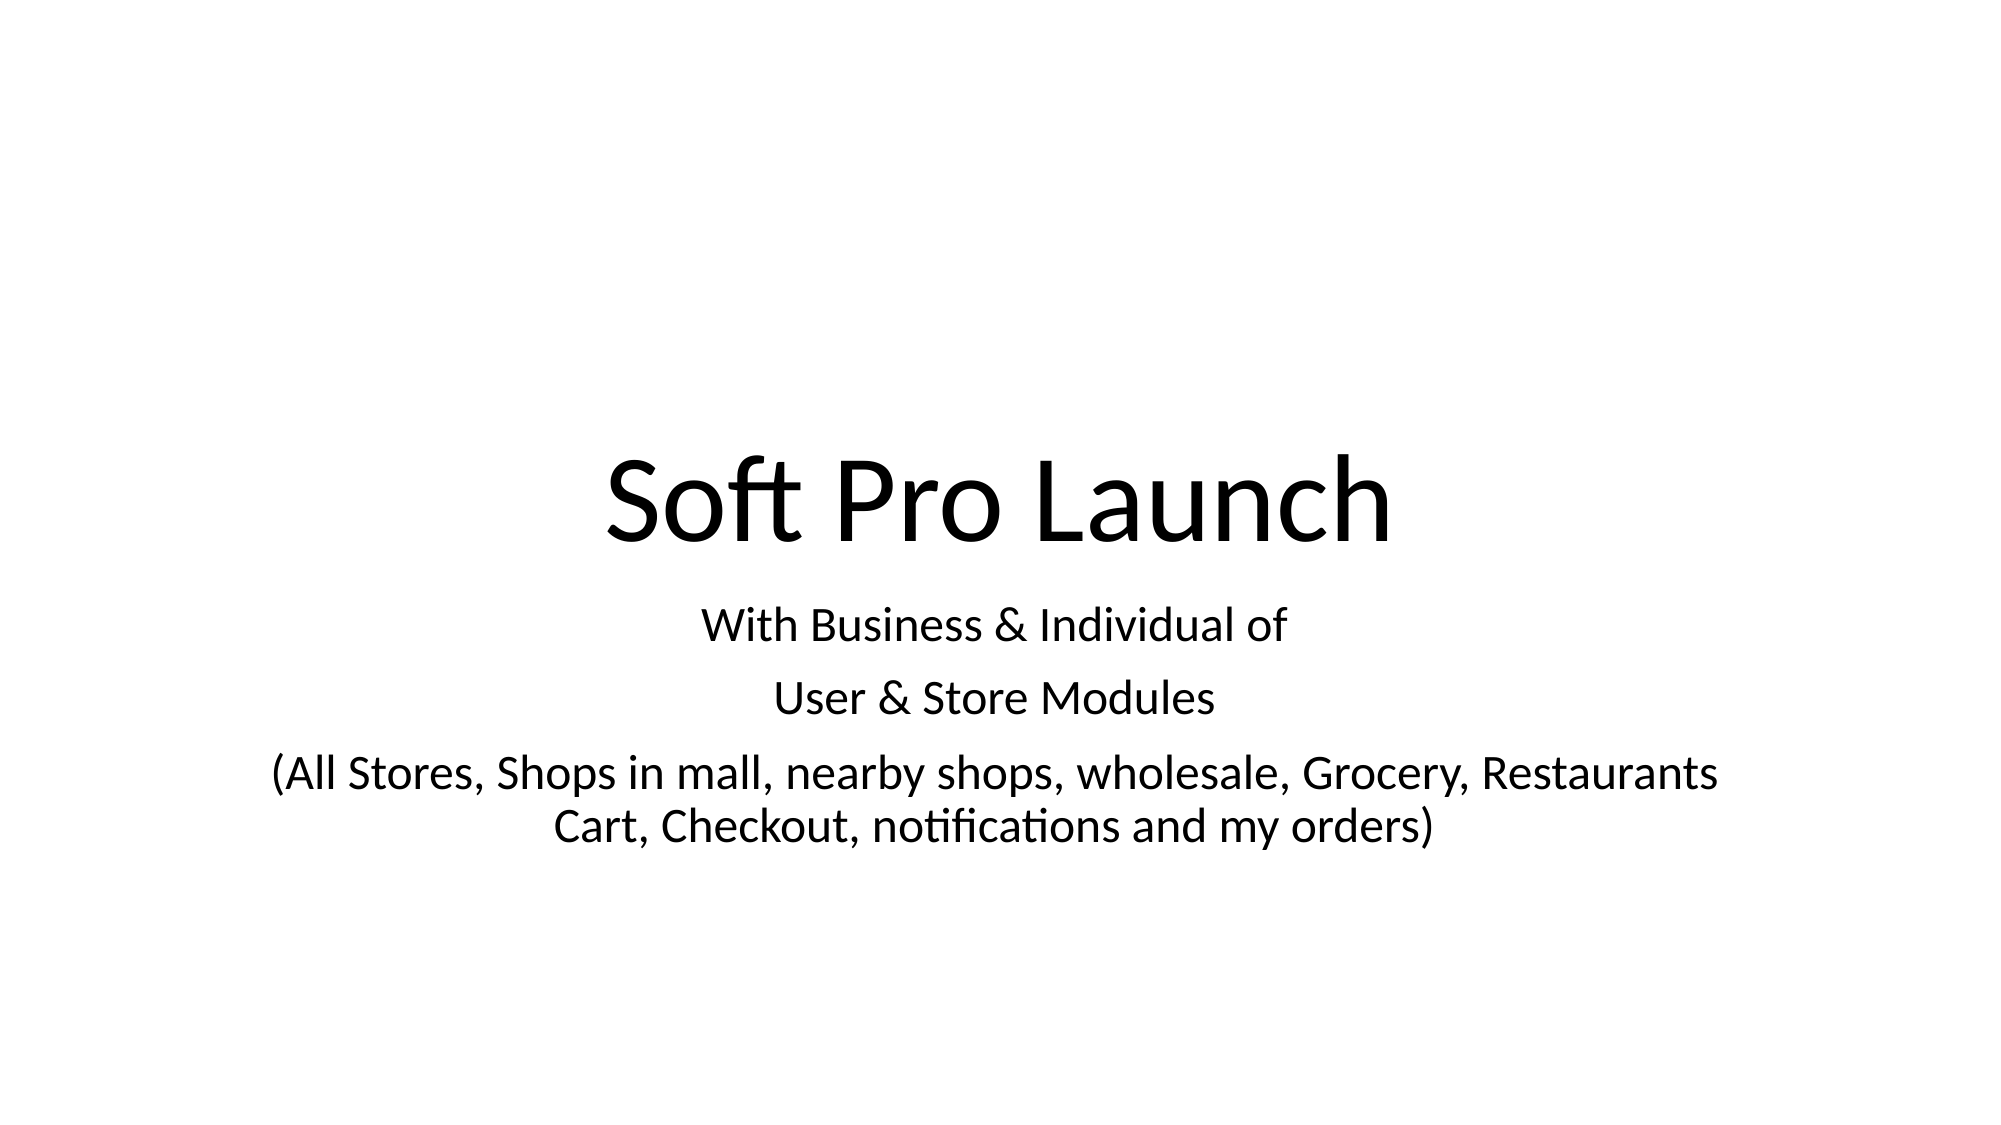

# Soft Pro Launch
With Business & Individual of
User & Store Modules
(All Stores, Shops in mall, nearby shops, wholesale, Grocery, Restaurants  Cart, Checkout, notifications and my orders)